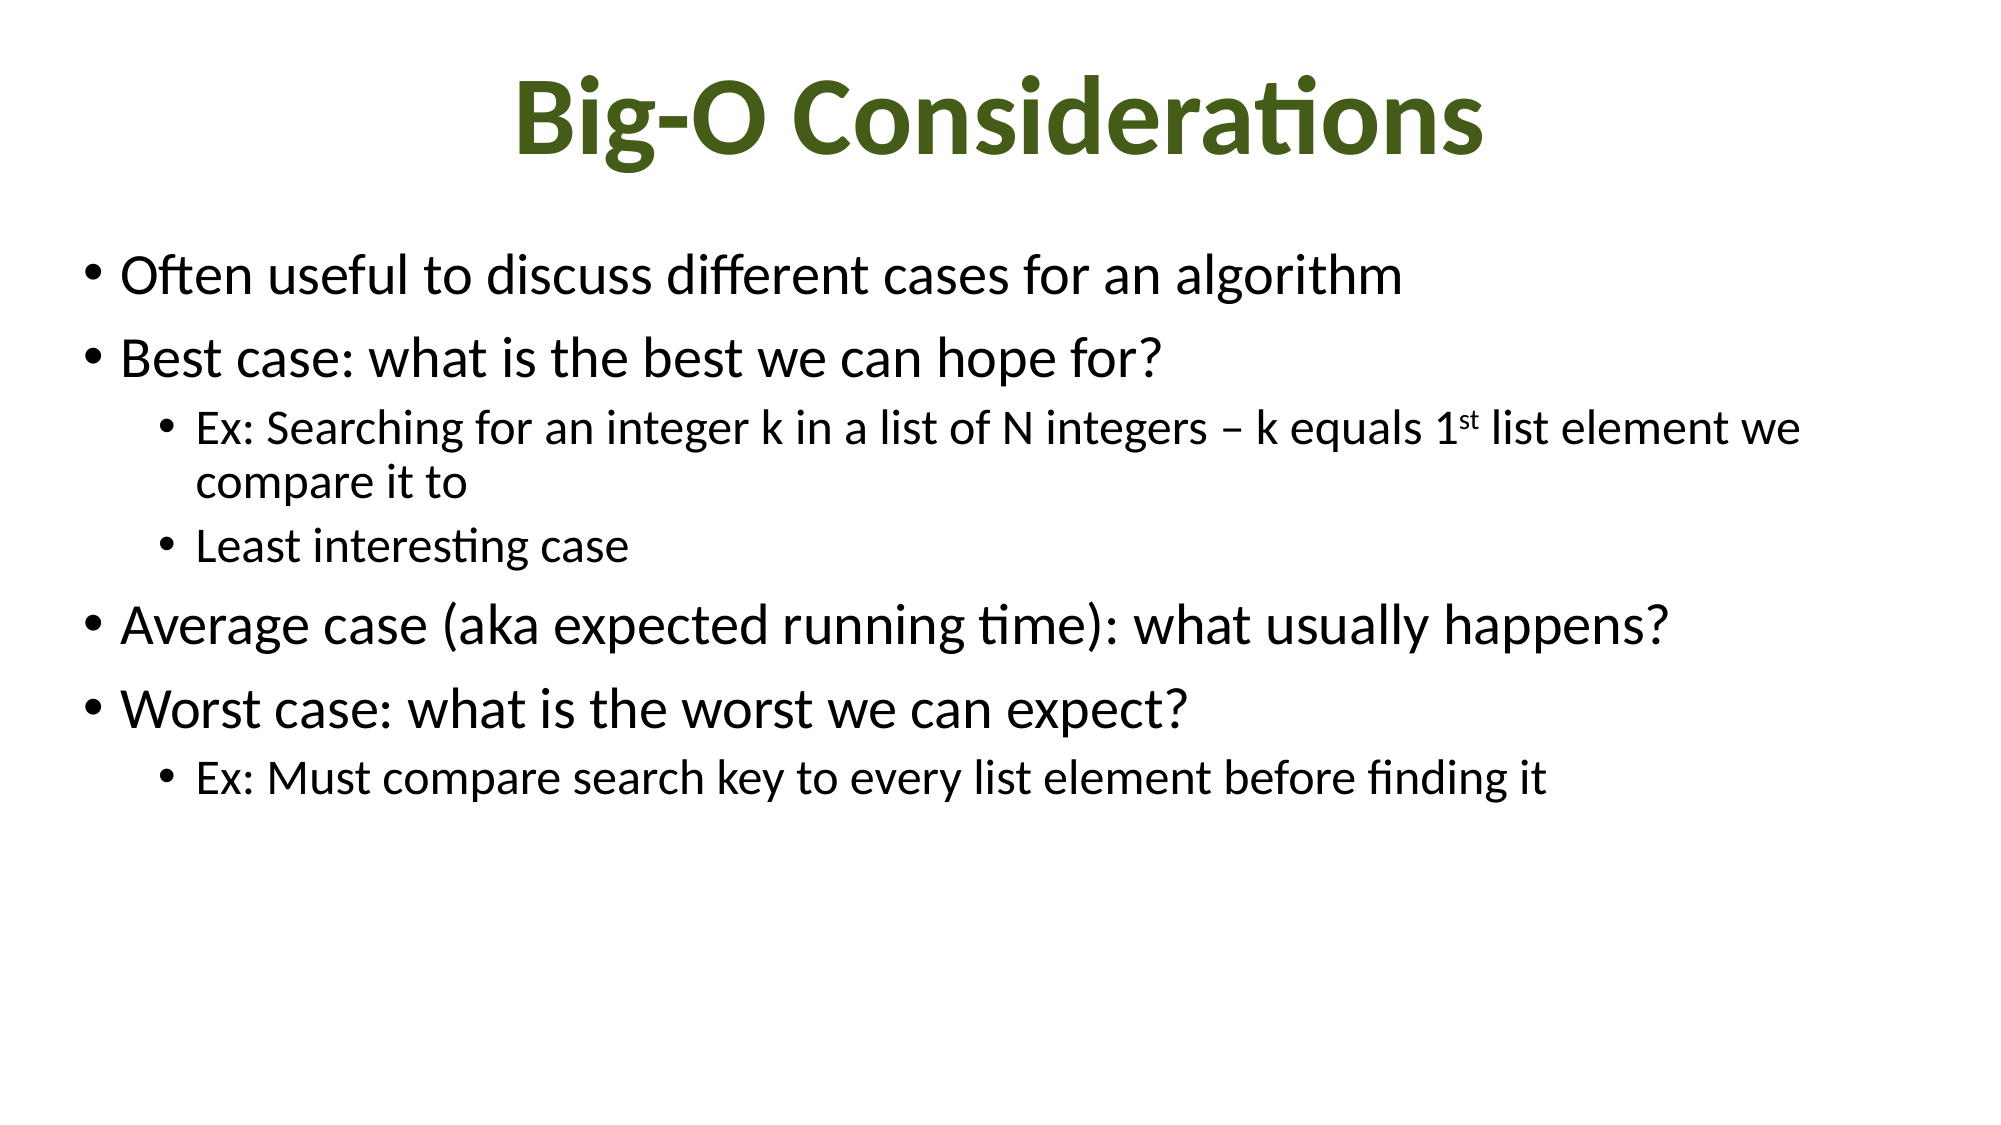

# Big-O Considerations
Often useful to discuss different cases for an algorithm
Best case: what is the best we can hope for?
Ex: Searching for an integer k in a list of N integers – k equals 1st list element we compare it to
Least interesting case
Average case (aka expected running time): what usually happens?
Worst case: what is the worst we can expect?
Ex: Must compare search key to every list element before finding it